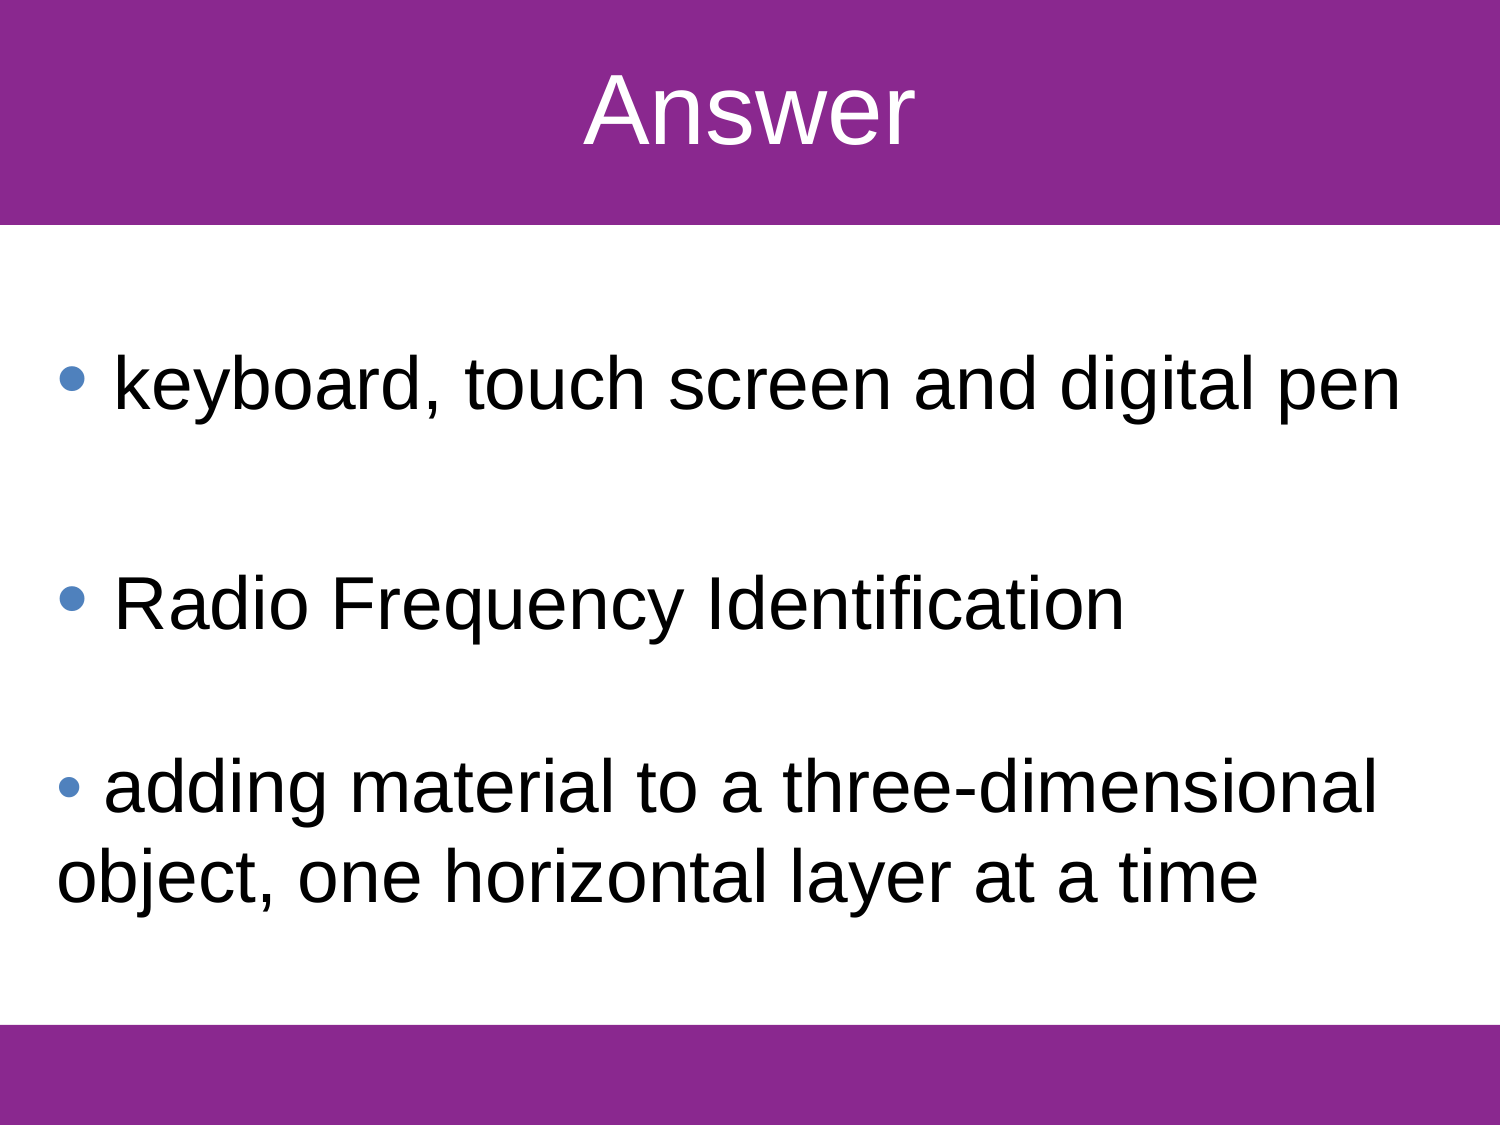

# Answer

• keyboard, touch screen and digital pen

• Radio Frequency Identification

• adding material to a three-dimensional object, one horizontal layer at a time